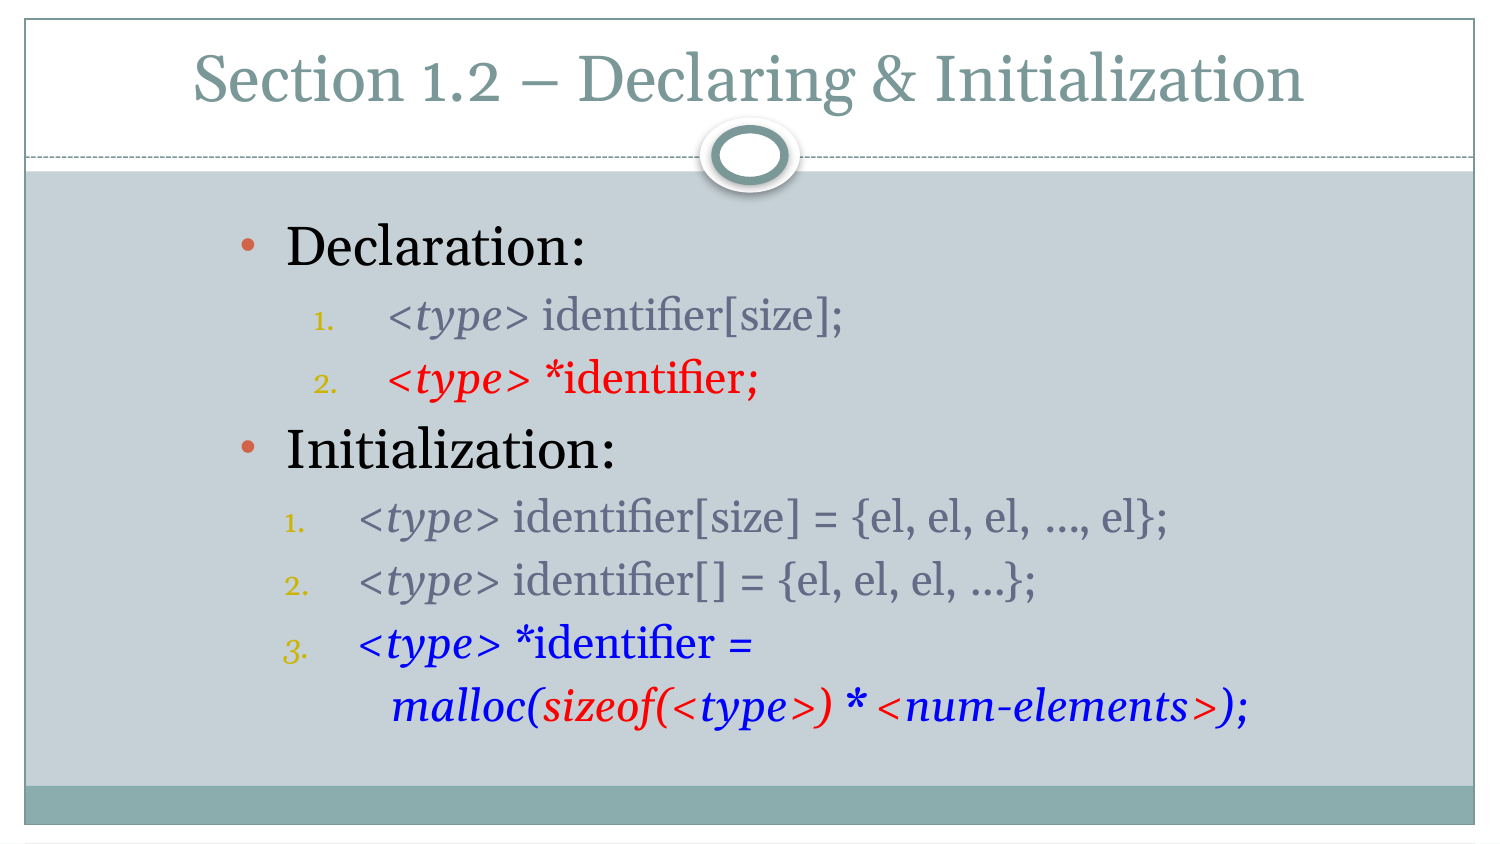

# Section 1.2 – Declaring & Initialization
Declaration:
<type> identifier[size];
<type> *identifier;
Initialization:
<type> identifier[size] = {el, el, el, …, el};
<type> identifier[] = {el, el, el, …};
<type> *identifier =
          malloc(sizeof(<type>) * <num-elements>);